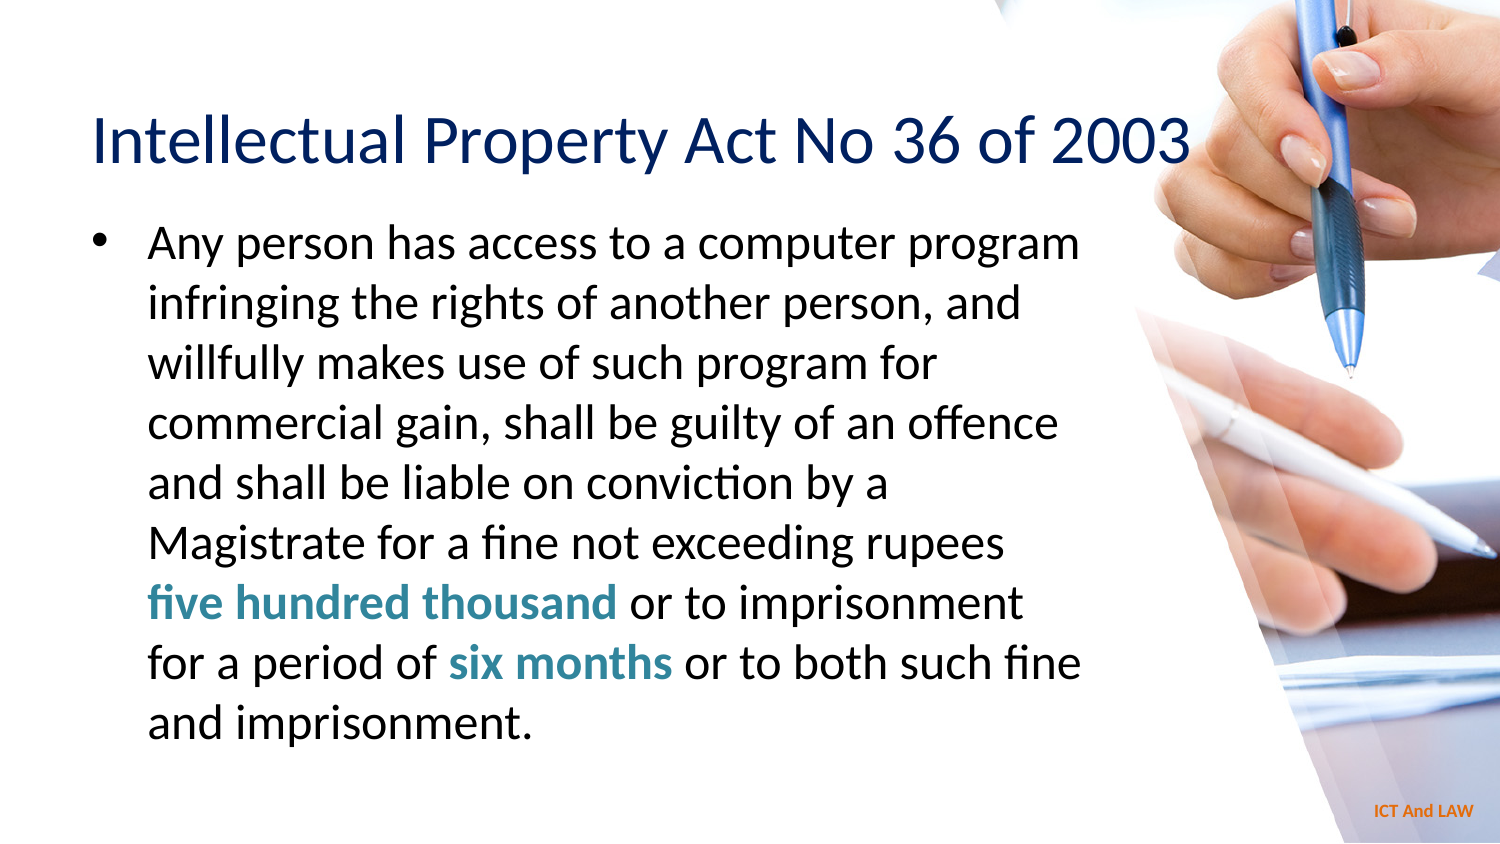

# Intellectual Property Act No 36 of 2003
Any person has access to a computer program infringing the rights of another person, and willfully makes use of such program for commercial gain, shall be guilty of an offence and shall be liable on conviction by a Magistrate for a fine not exceeding rupees five hundred thousand or to imprisonment for a period of six months or to both such fine and imprisonment.

ICT And LAW